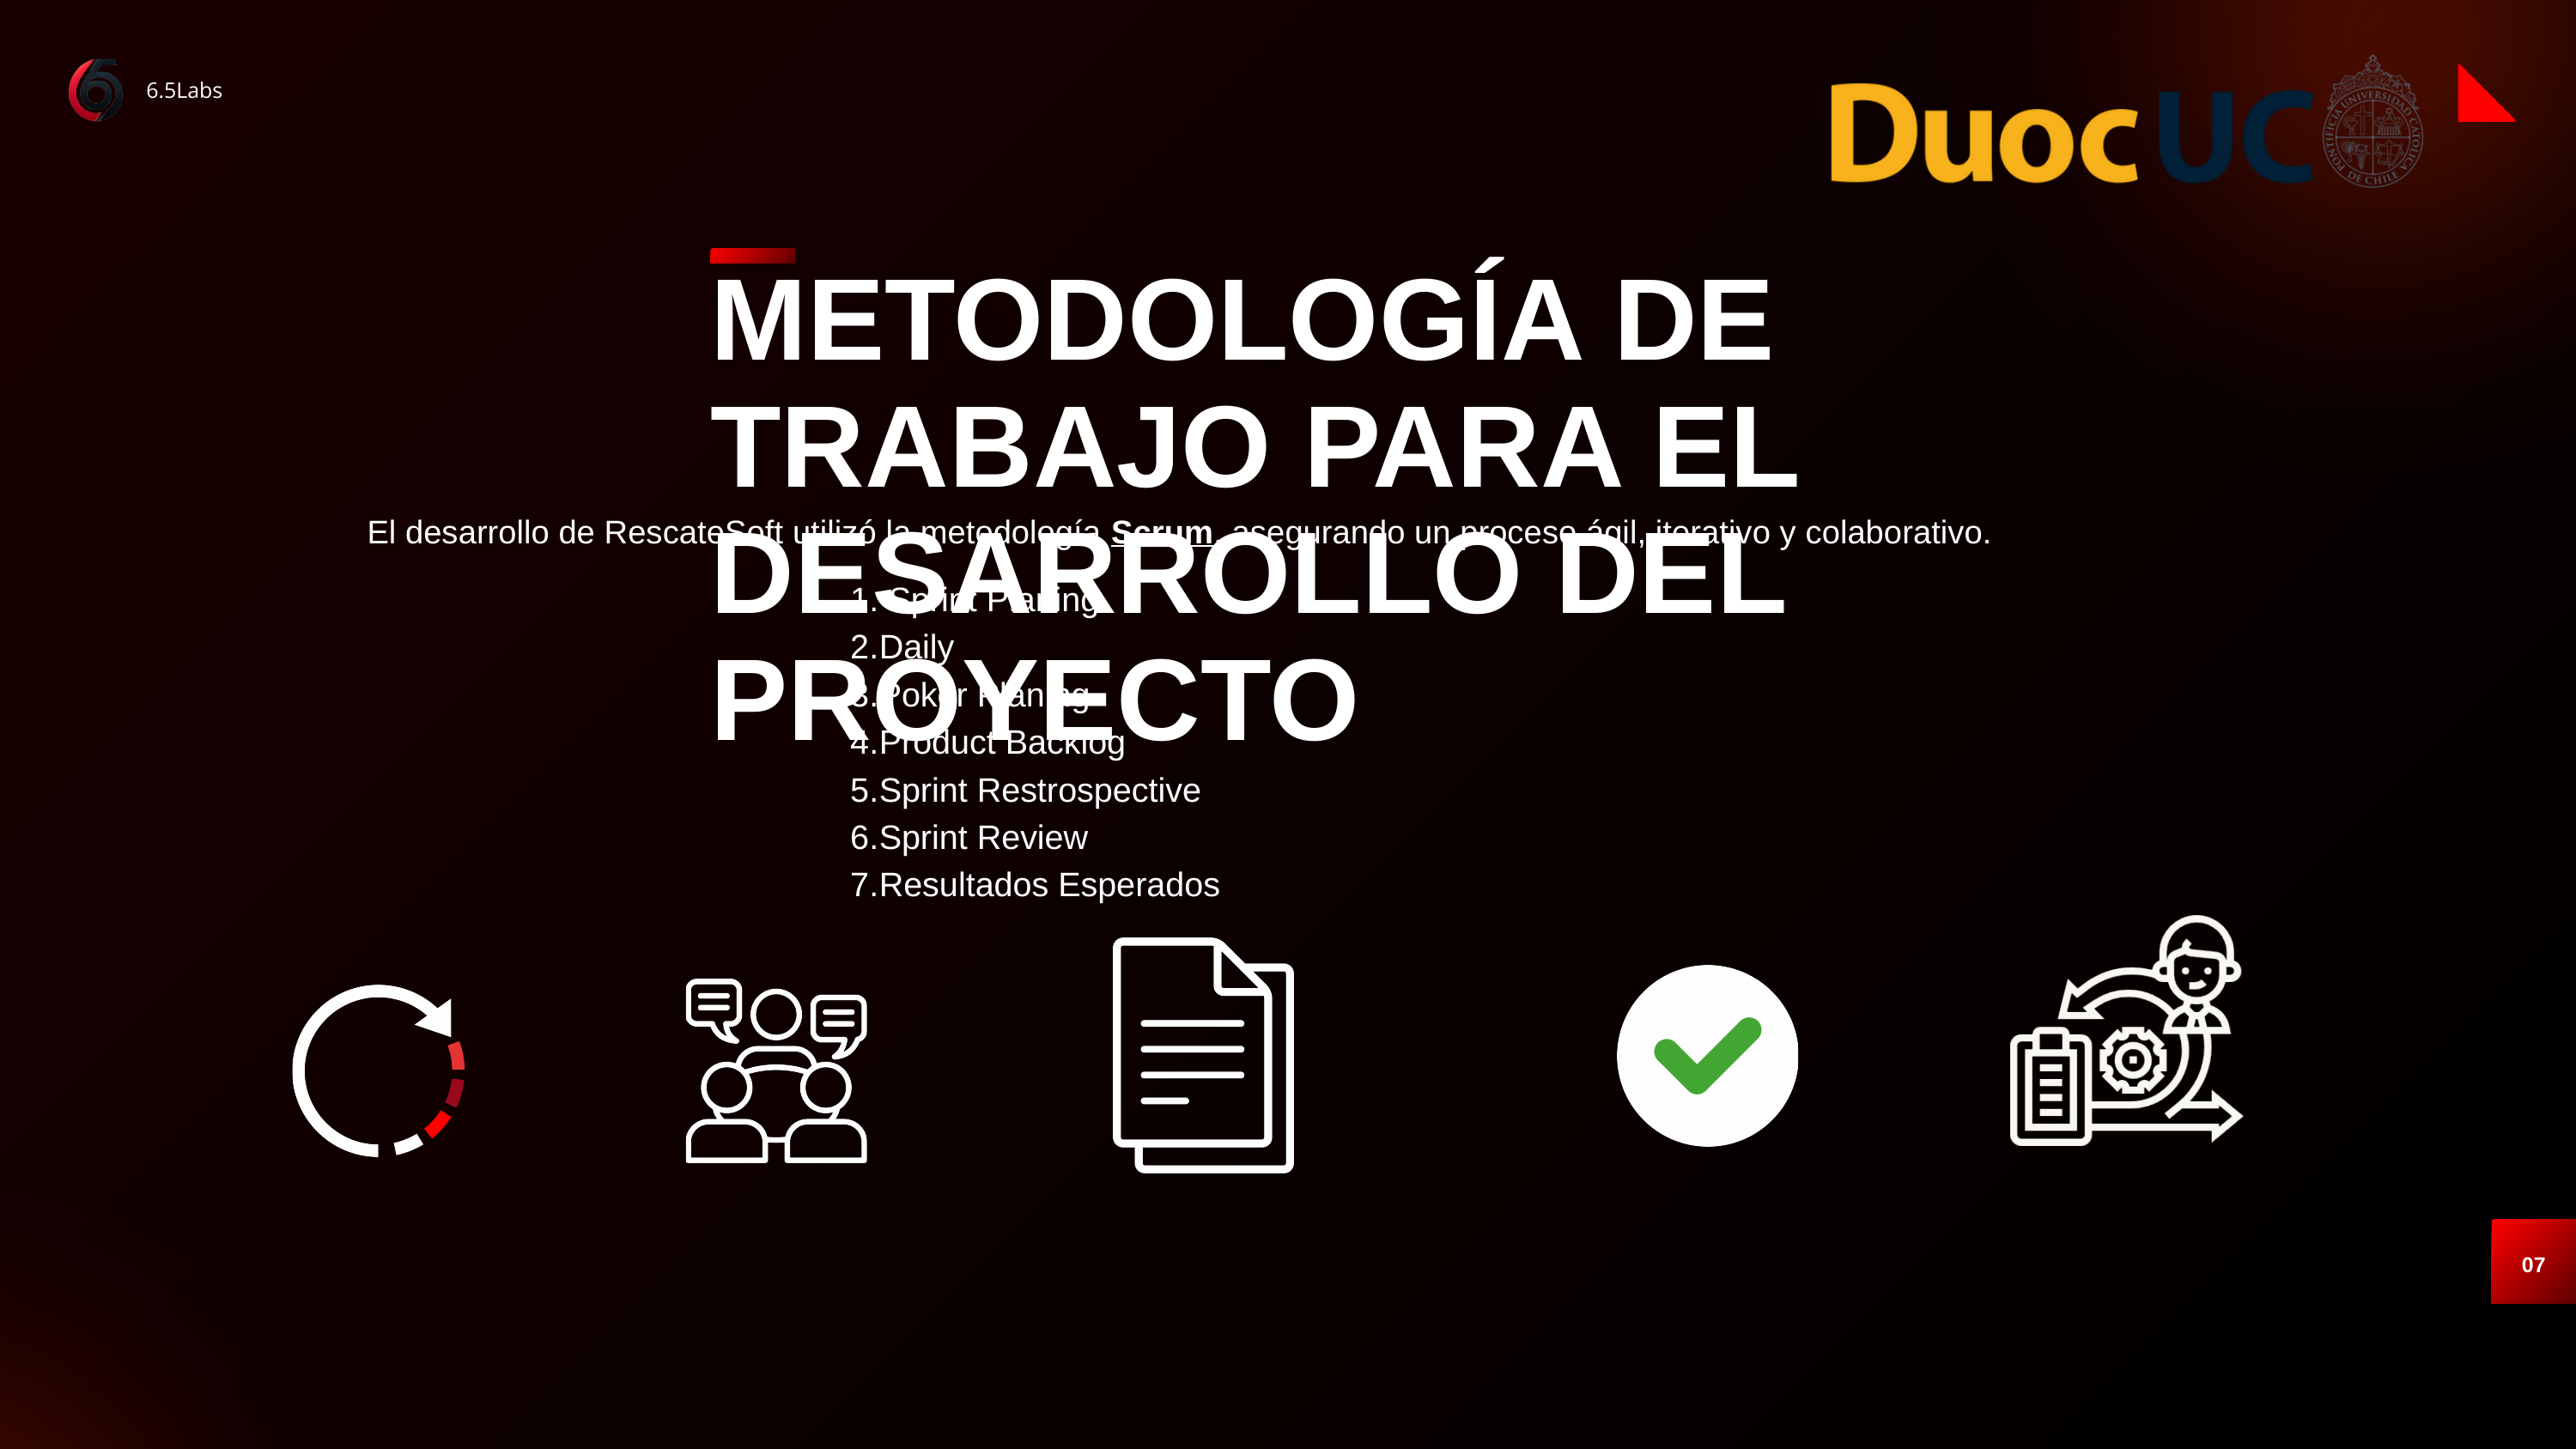

6.5Labs

METODOLOGÍA DE TRABAJO PARA EL DESARROLLO DEL PROYECTO

El desarrollo de RescateSoft utilizó la metodología Scrum, asegurando un proceso ágil, iterativo y colaborativo.

 Sprint Planing
Daily
Poker Planing
Product Backlog
Sprint Restrospective
Sprint Review
Resultados Esperados

07